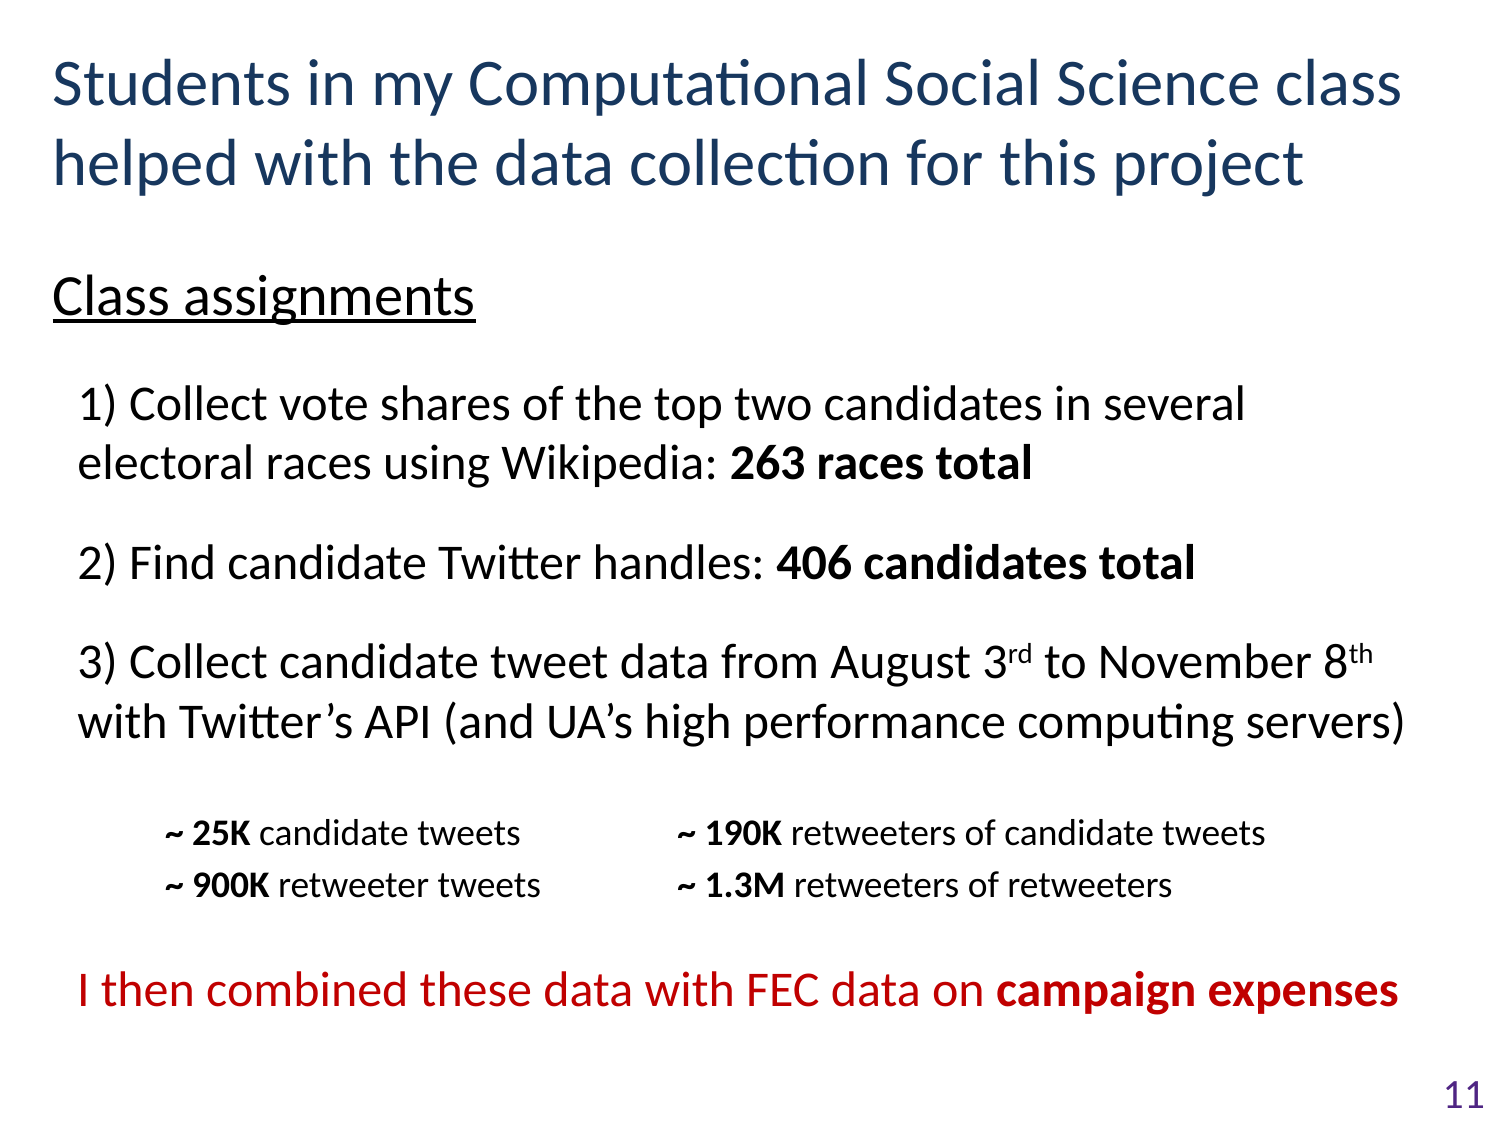

# Students in my Computational Social Science class helped with the data collection for this project
Class assignments
1) Collect vote shares of the top two candidates in several electoral races using Wikipedia: 263 races total

2) Find candidate Twitter handles: 406 candidates total

3) Collect candidate tweet data from August 3rd to November 8th with Twitter’s API (and UA’s high performance computing servers)
~ 25K candidate tweets
~ 900K retweeter tweets

~ 190K retweeters of candidate tweets
~ 1.3M retweeters of retweeters

I then combined these data with FEC data on campaign expenses
11